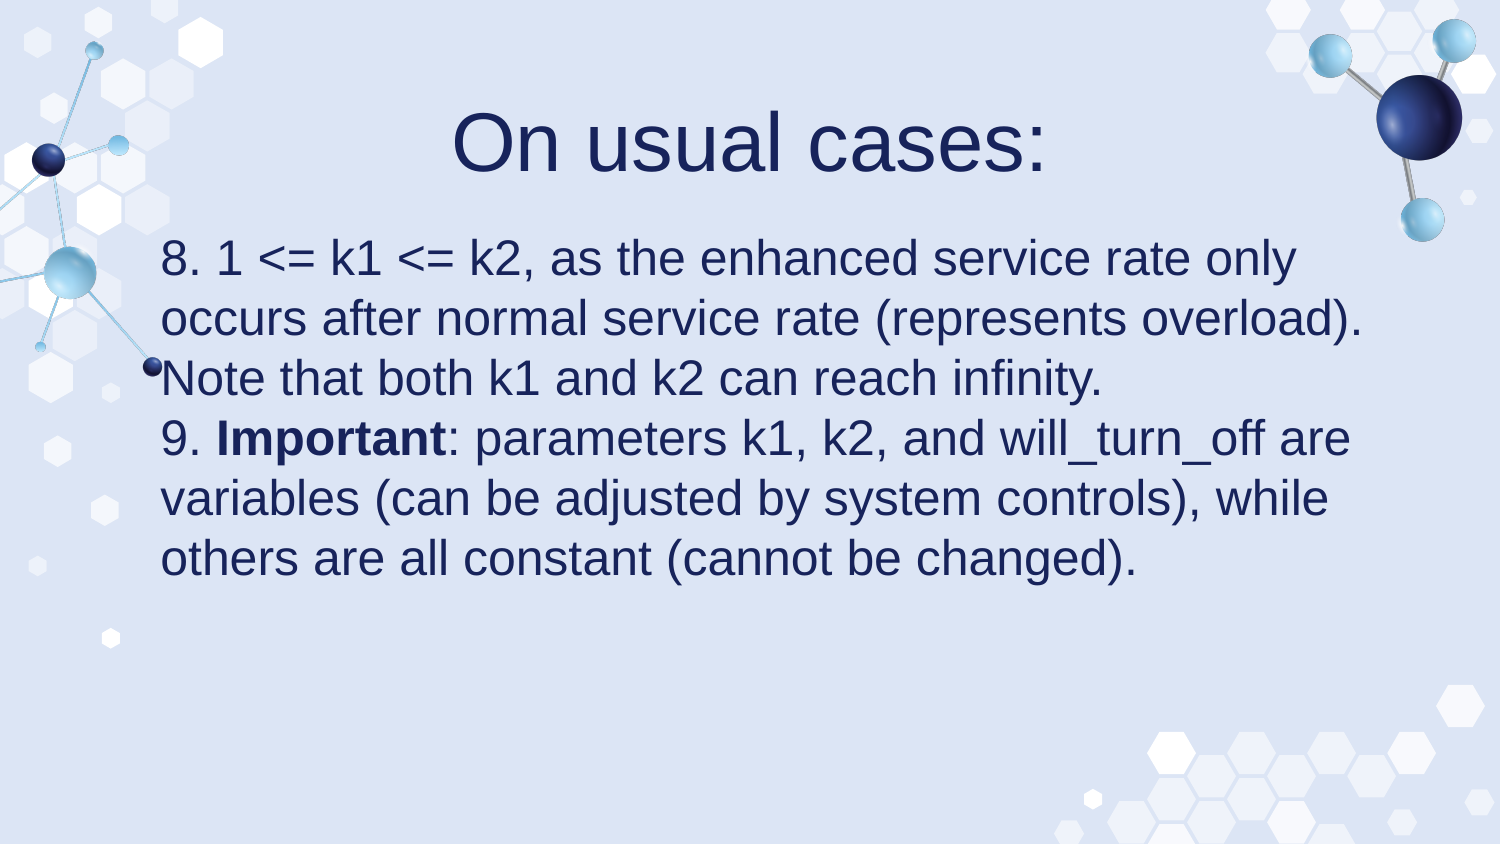

# On usual cases:
8. 1 <= k1 <= k2, as the enhanced service rate only occurs after normal service rate (represents overload). Note that both k1 and k2 can reach infinity.
9. Important: parameters k1, k2, and will_turn_off are variables (can be adjusted by system controls), while others are all constant (cannot be changed).